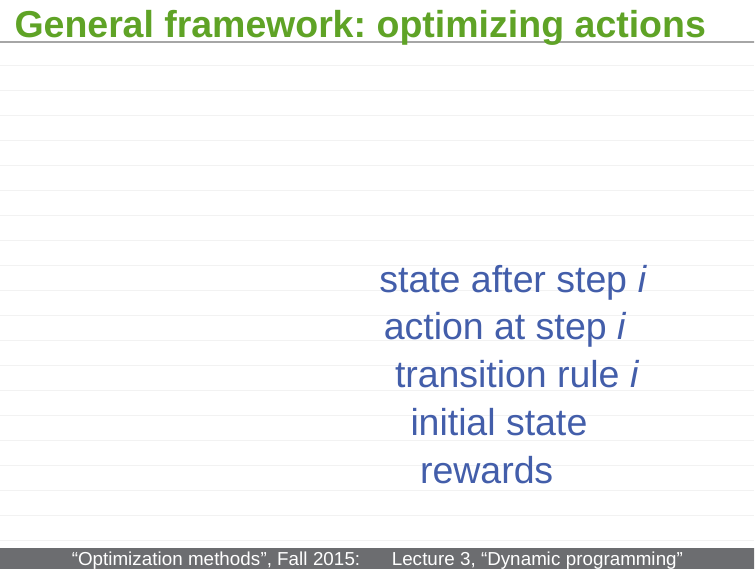

# General framework: optimizing actions
state after step i
action at step i
transition rule i
initial state
rewards